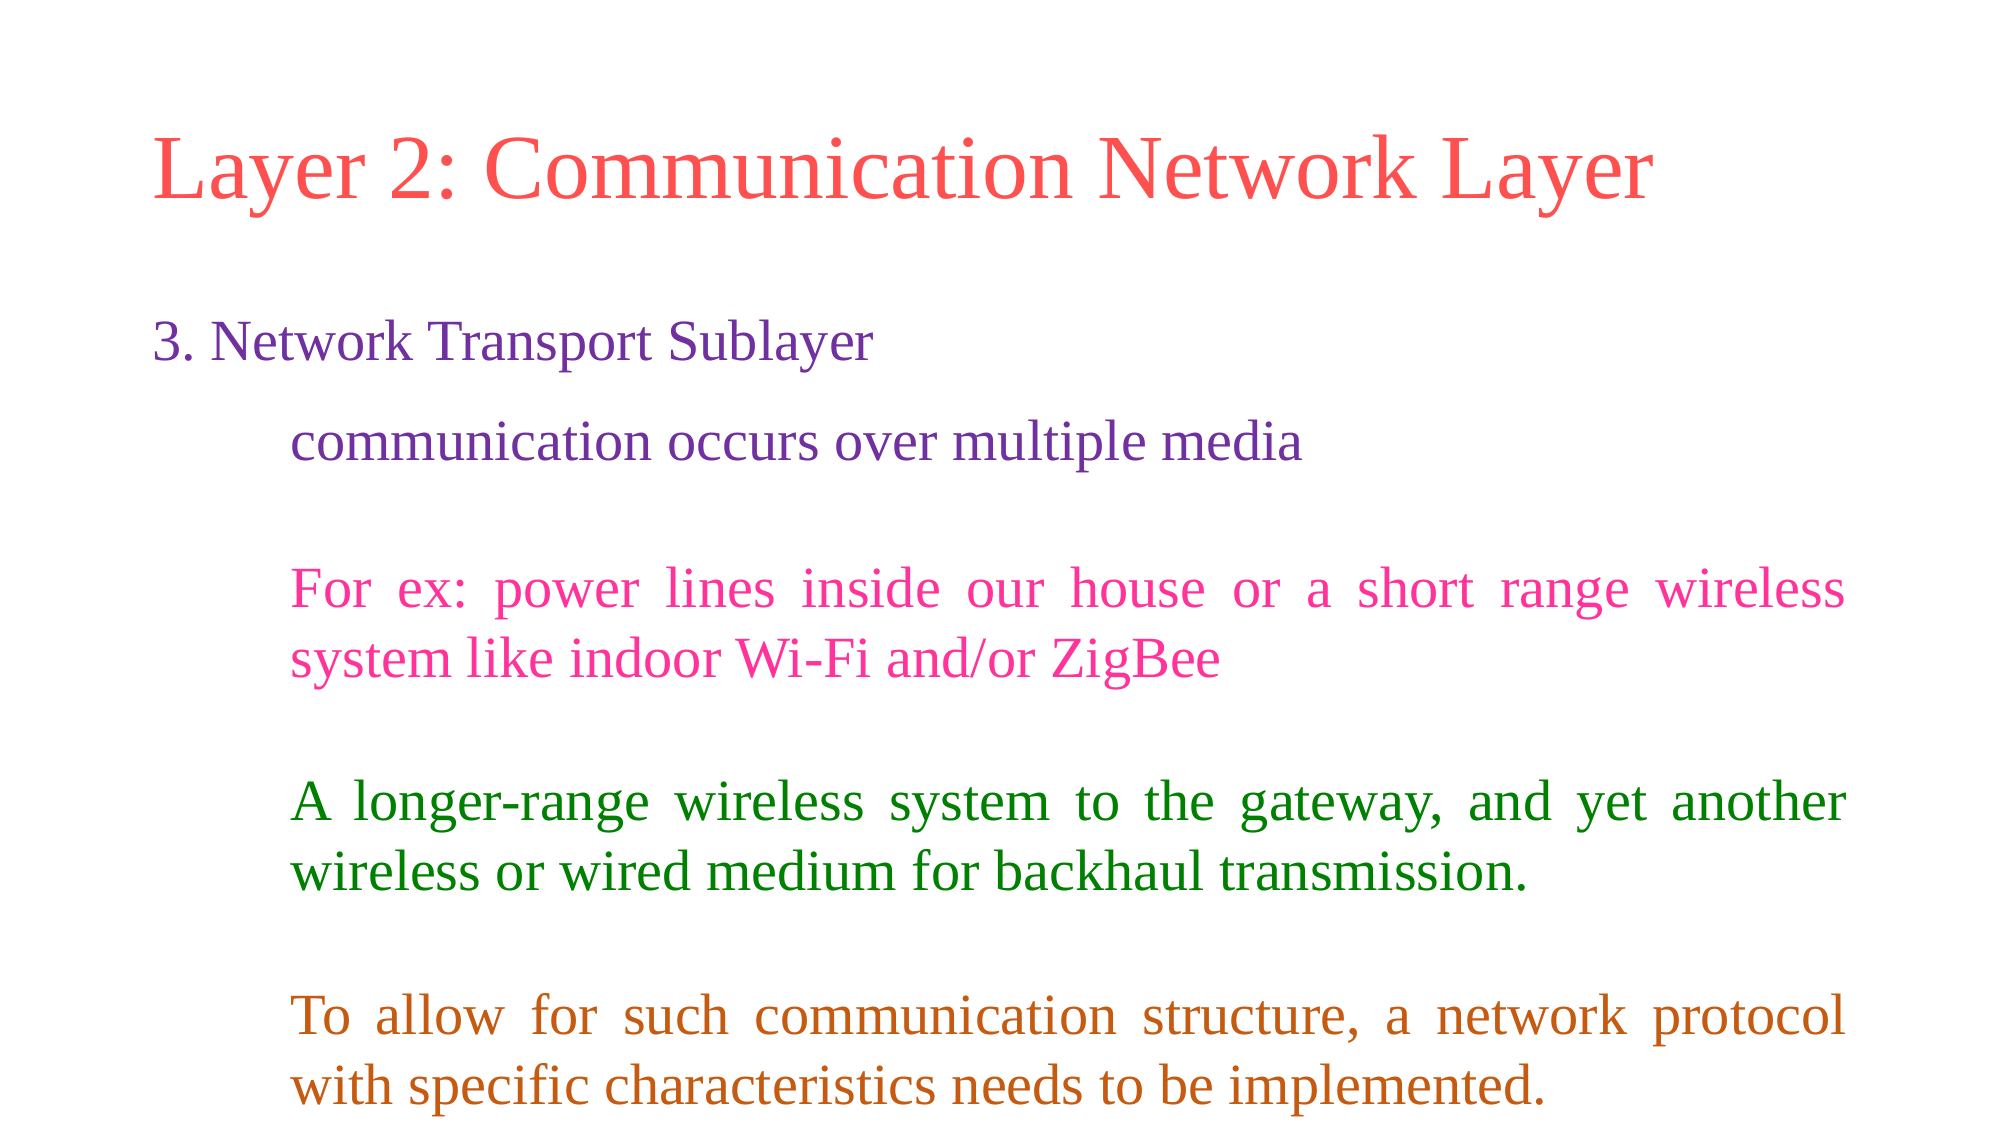

# Layer 2: Communication Network Layer
3. Network Transport Sublayer
communication occurs over multiple media
For ex: power lines inside our house or a short range wireless system like indoor Wi-Fi and/or ZigBee
A longer-range wireless system to the gateway, and yet another wireless or wired medium for backhaul transmission.
To allow for such communication structure, a network protocol with specific characteristics needs to be implemented.